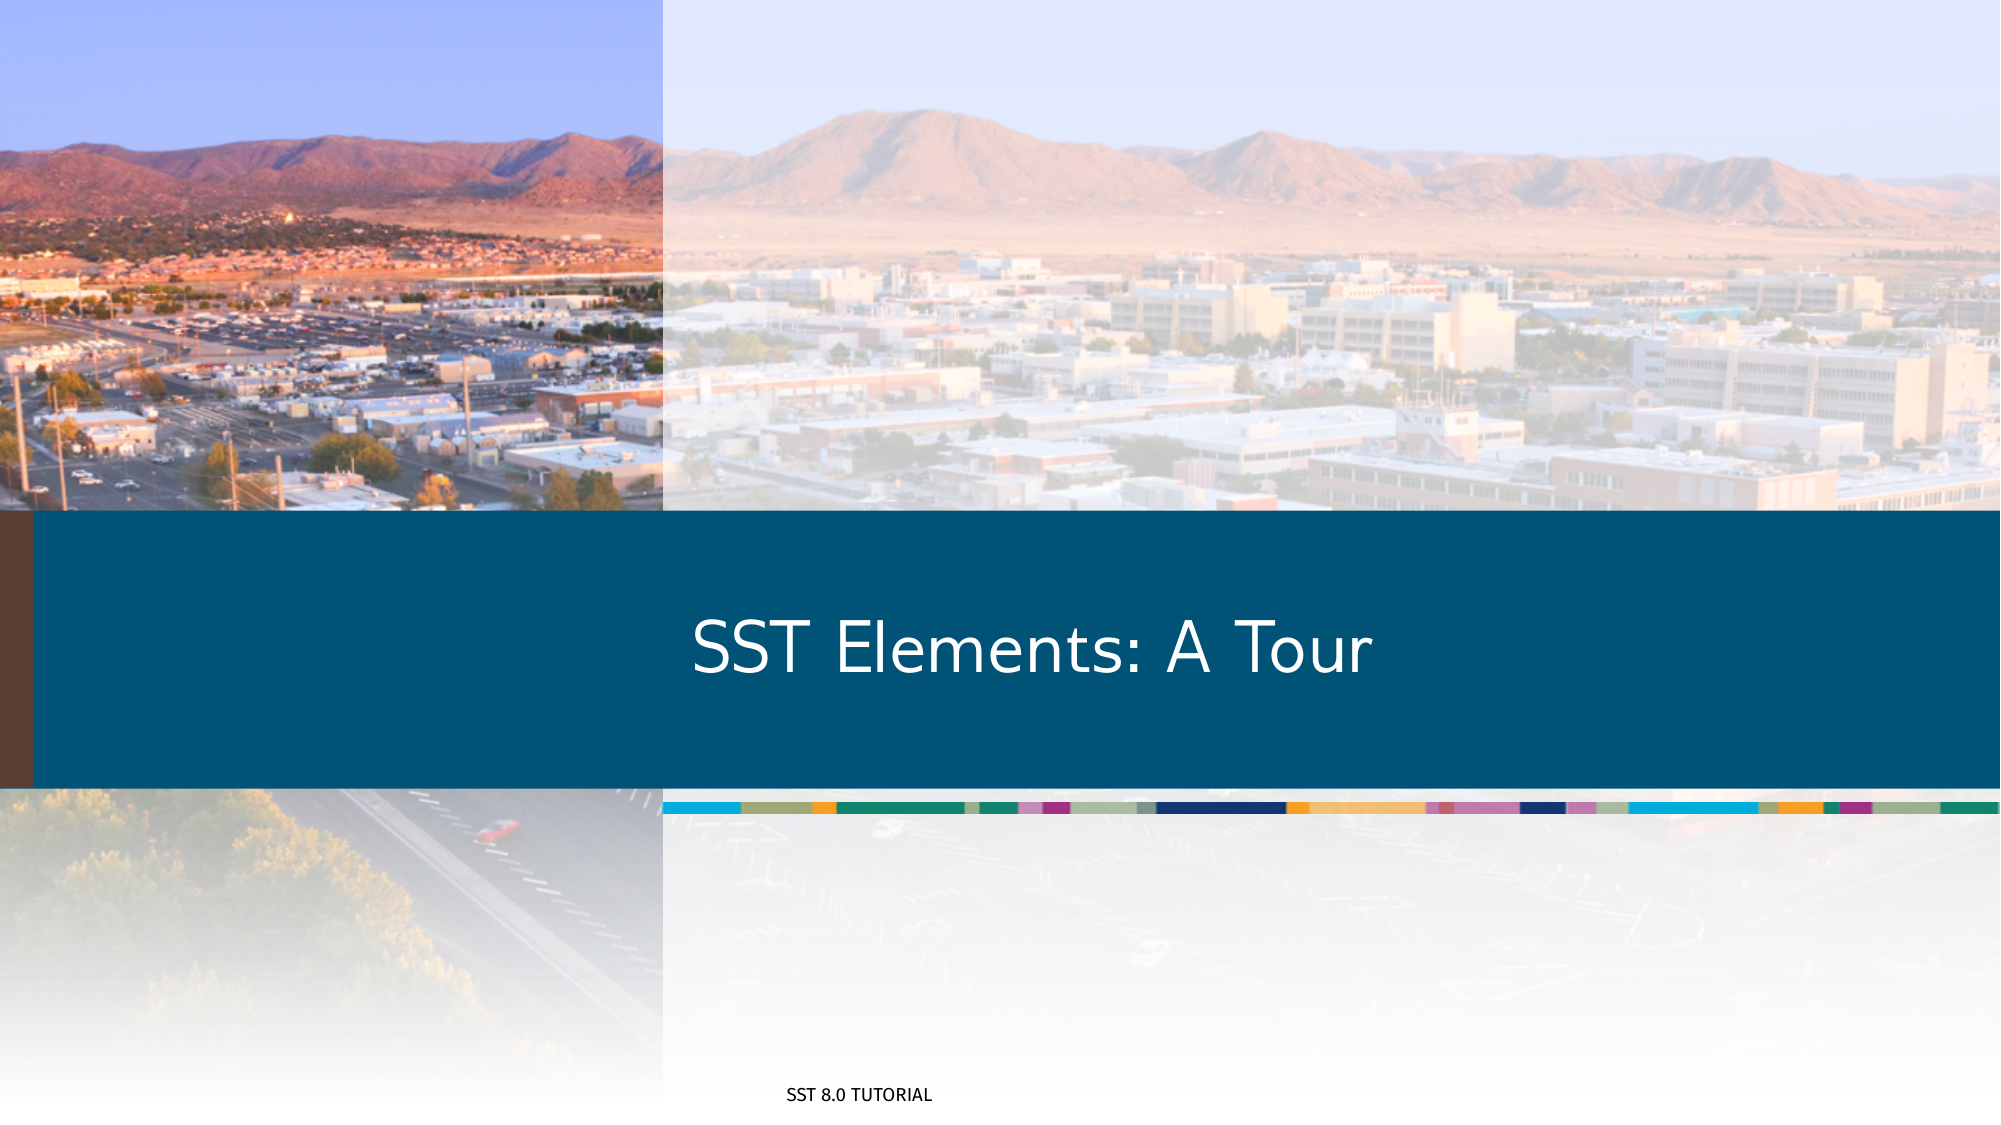

# SST Elements: A Tour

SST 8.0 Tutorial